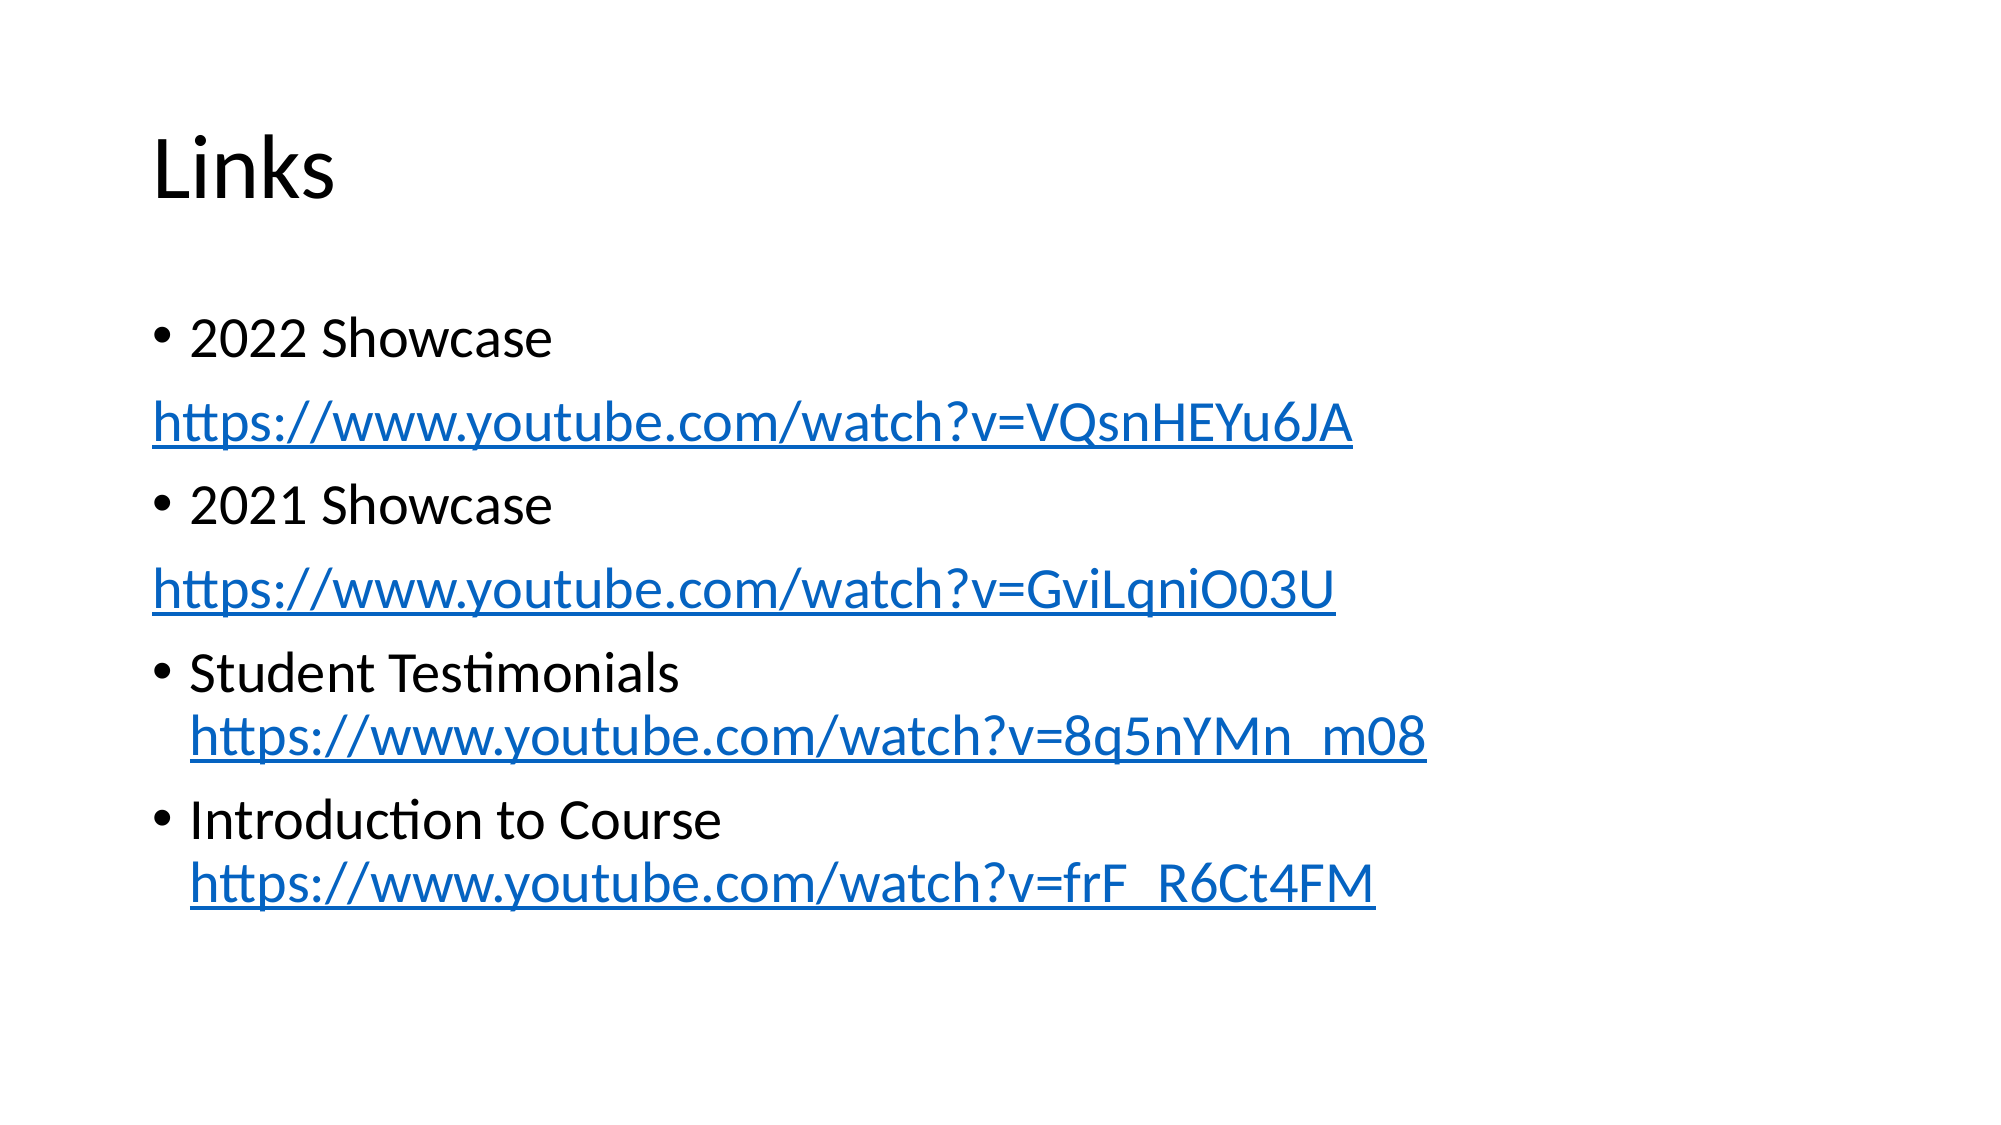

# Links
2022 Showcase
https://www.youtube.com/watch?v=VQsnHEYu6JA
2021 Showcase
https://www.youtube.com/watch?v=GviLqniO03U
Student Testimonials https://www.youtube.com/watch?v=8q5nYMn_m08
Introduction to Course https://www.youtube.com/watch?v=frF_R6Ct4FM